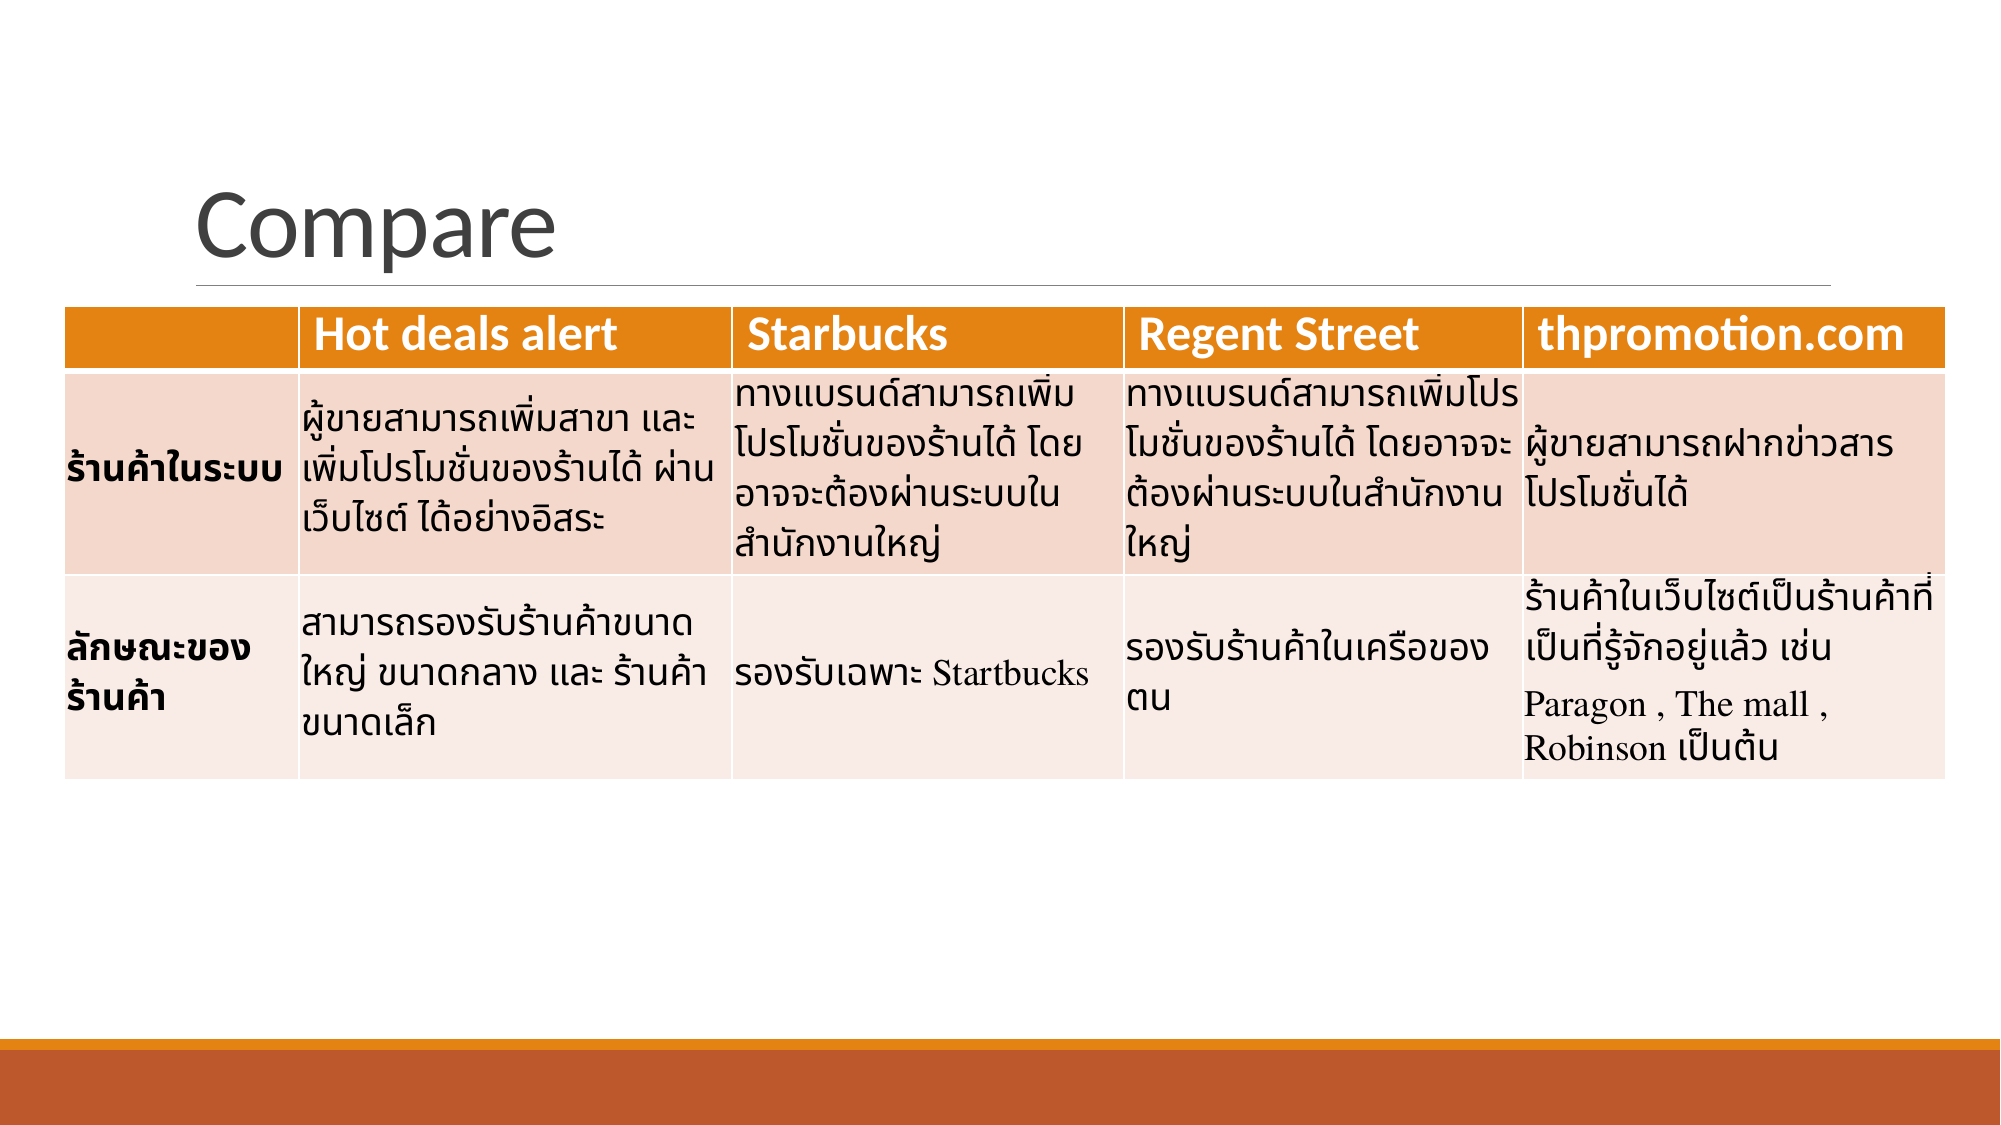

# Compare
|  | Hot deals alert | Starbucks | Regent Street | thpromotion.com |
| --- | --- | --- | --- | --- |
| ร้านค้าในระบบ | ผู้ขายสามารถเพิ่มสาขา และเพิ่มโปรโมชั่นของร้านได้ ผ่านเว็บไซต์ ได้อย่างอิสระ | ทางแบรนด์สามารถเพิ่มโปรโมชั่นของร้านได้ โดยอาจจะต้องผ่านระบบในสำนักงานใหญ่ | ทางแบรนด์สามารถเพิ่มโปรโมชั่นของร้านได้ โดยอาจจะต้องผ่านระบบในสำนักงานใหญ่ | ผู้ขายสามารถฝากข่าวสารโปรโมชั่นได้ |
| ลักษณะของร้านค้า | สามารถรองรับร้านค้าขนาดใหญ่ ขนาดกลาง และ ร้านค้าขนาดเล็ก | รองรับเฉพาะ Startbucks | รองรับร้านค้าในเครือของตน | ร้านค้าในเว็บไซต์เป็นร้านค้าที่เป็นที่รู้จักอยู่แล้ว เช่น Paragon , The mall , Robinson เป็นต้น |